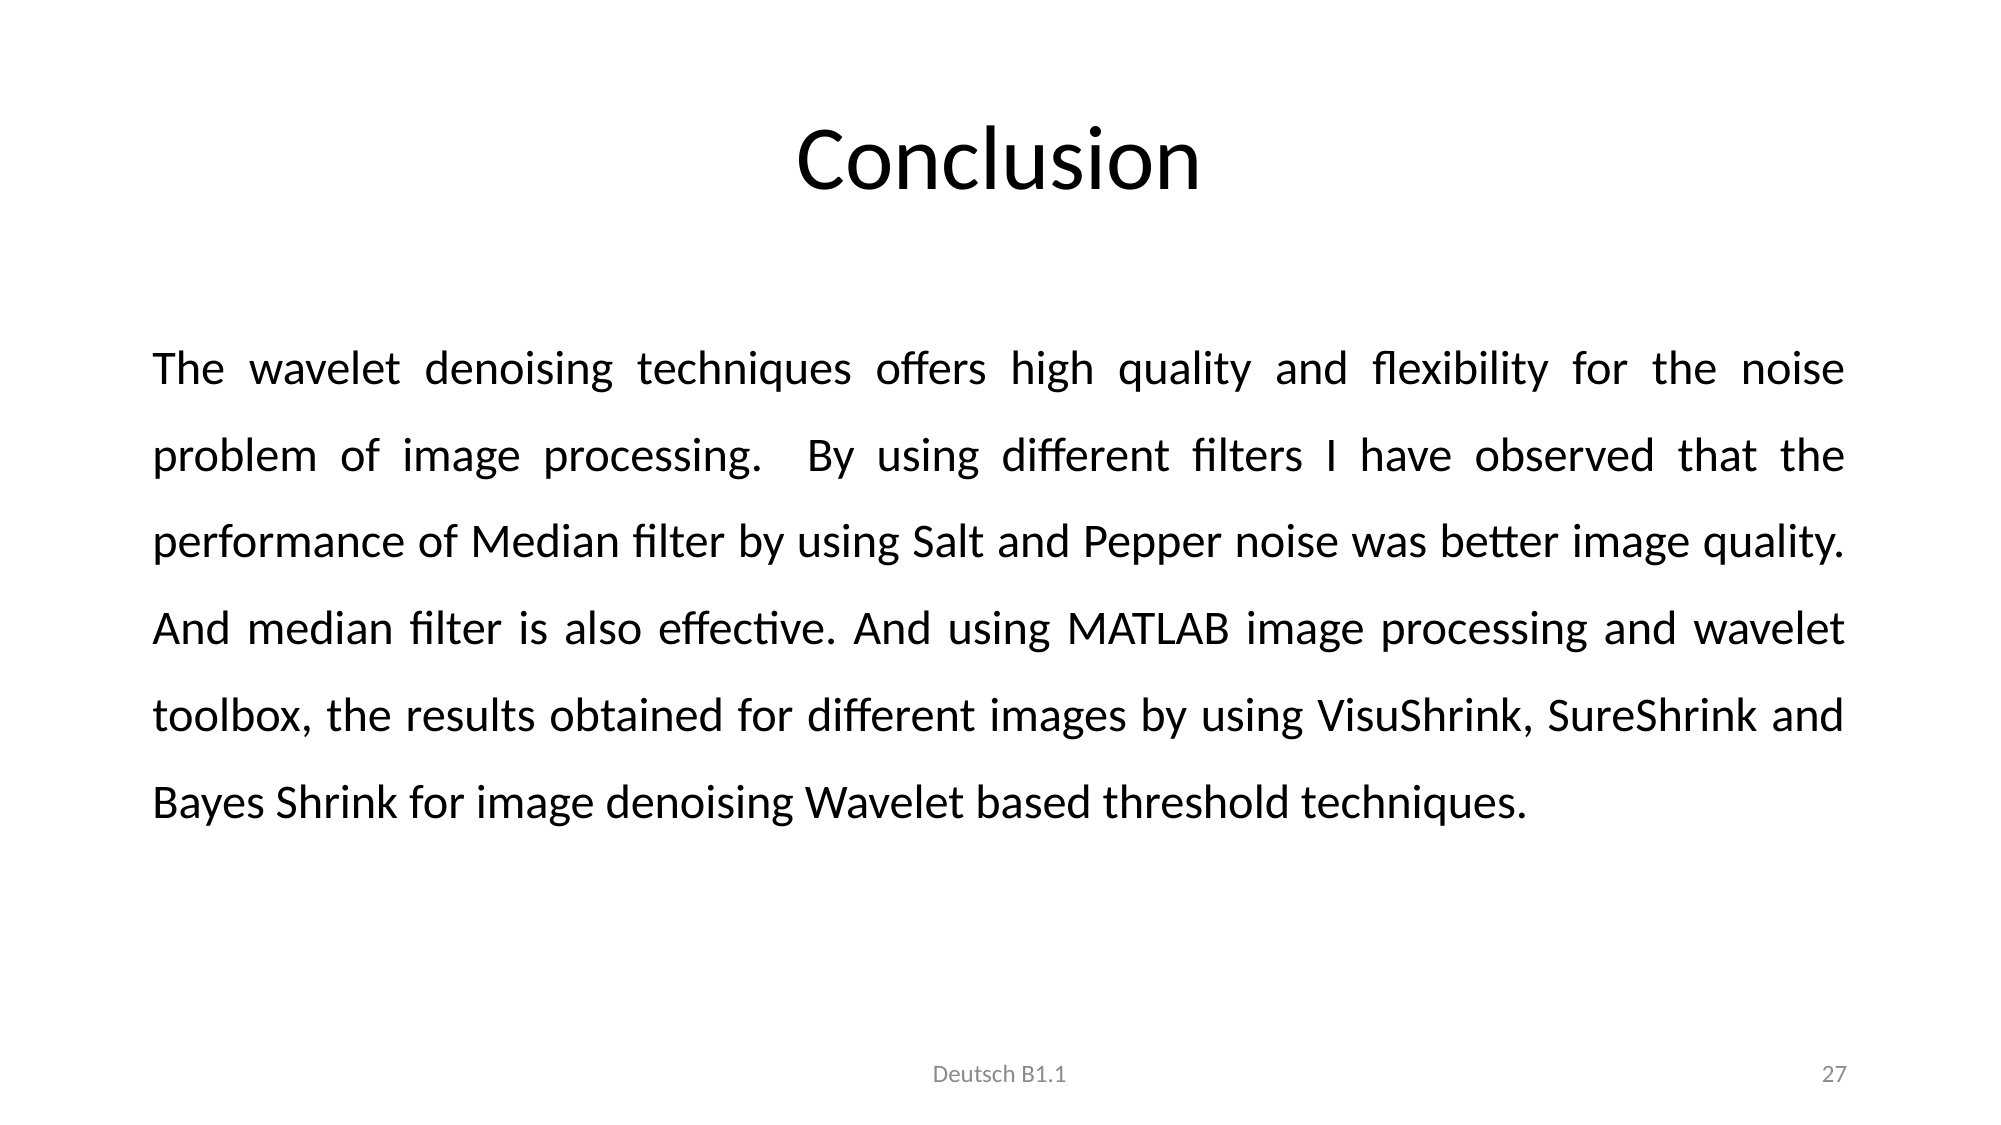

# Conclusion
The wavelet denoising techniques offers high quality and flexibility for the noise problem of image processing.  By using different filters I have observed that the performance of Median filter by using Salt and Pepper noise was better image quality. And median filter is also effective. And using MATLAB image processing and wavelet toolbox, the results obtained for different images by using VisuShrink, SureShrink and Bayes Shrink for image denoising Wavelet based threshold techniques.

Deutsch B1.1
27